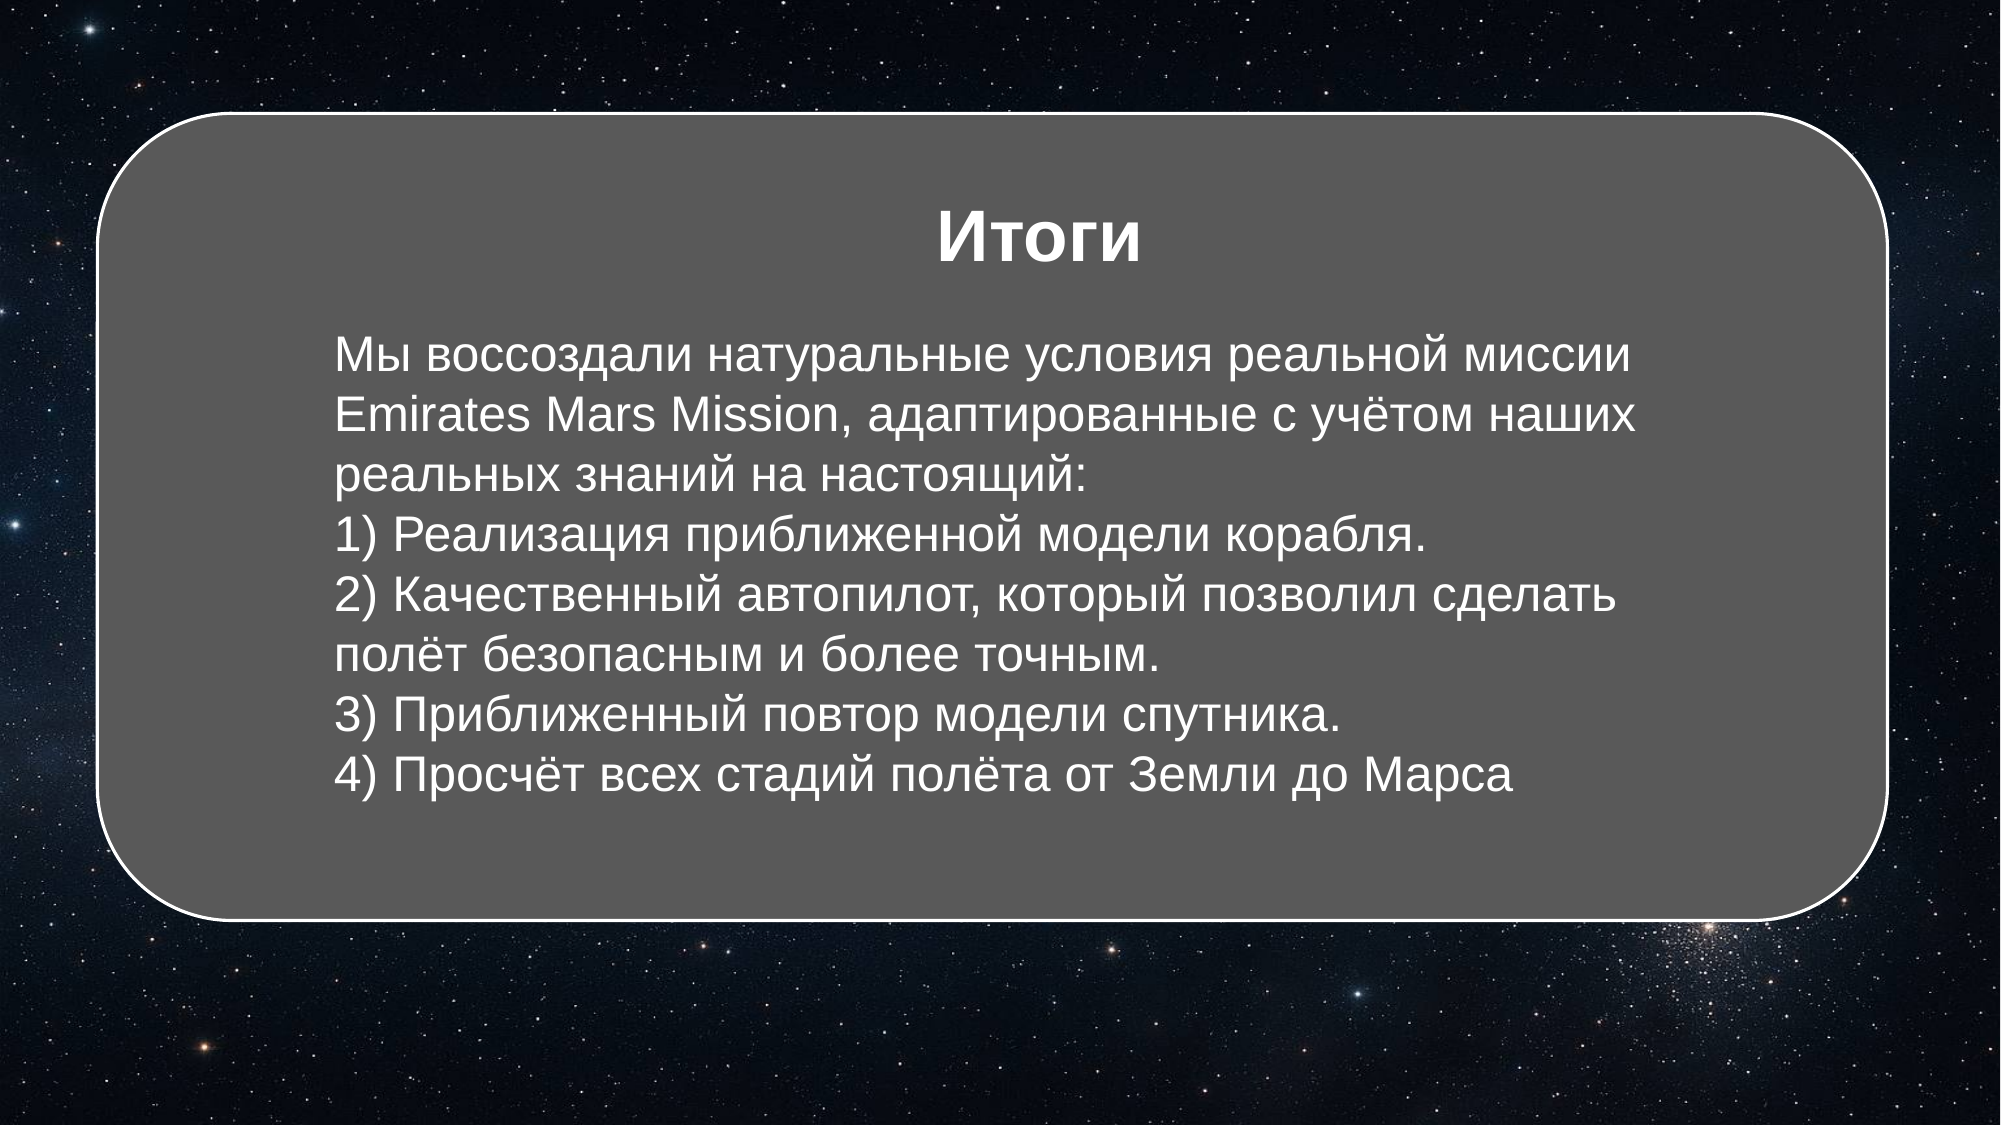

Итоги

Мы воссоздали натуральные условия реальной миссии Emirates Mars Mission, адаптированные с учётом наших реальных знаний на настоящий:
1) Реализация приближенной модели корабля.
2) Качественный автопилот, который позволил сделать полёт безопасным и более точным.
3) Приближенный повтор модели спутника.
4) Просчёт всех стадий полёта от Земли до Марса